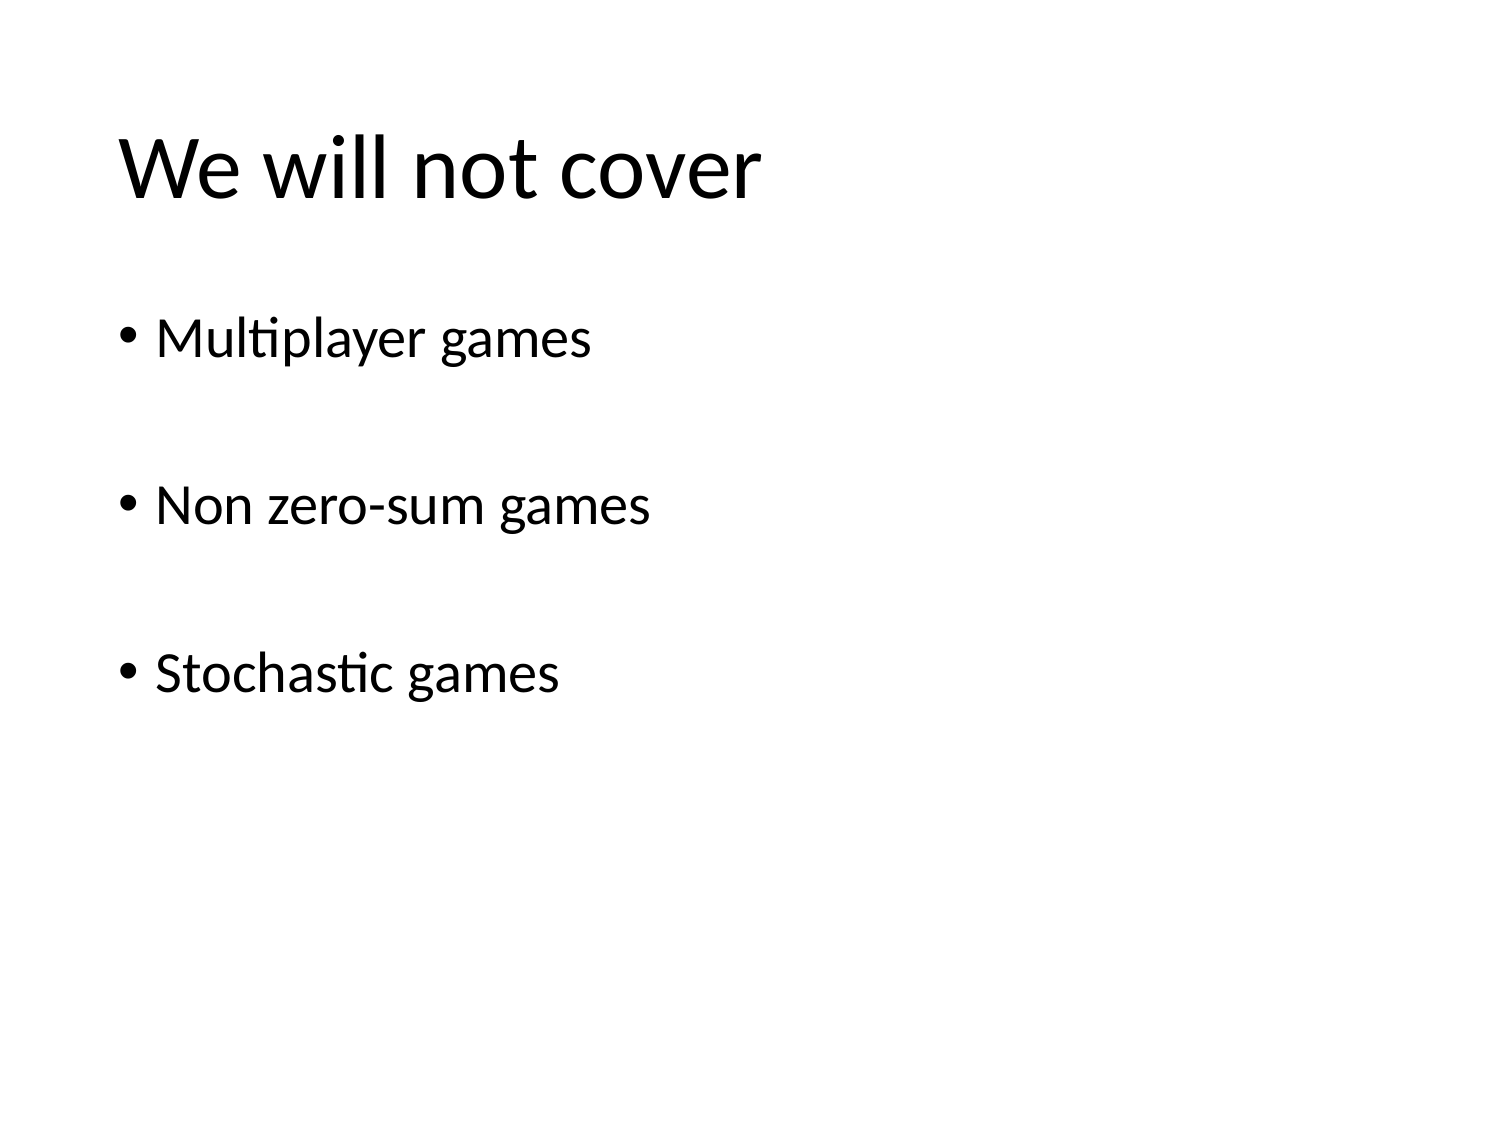

# We will not cover
Multiplayer games

Non zero-sum games

Stochastic games